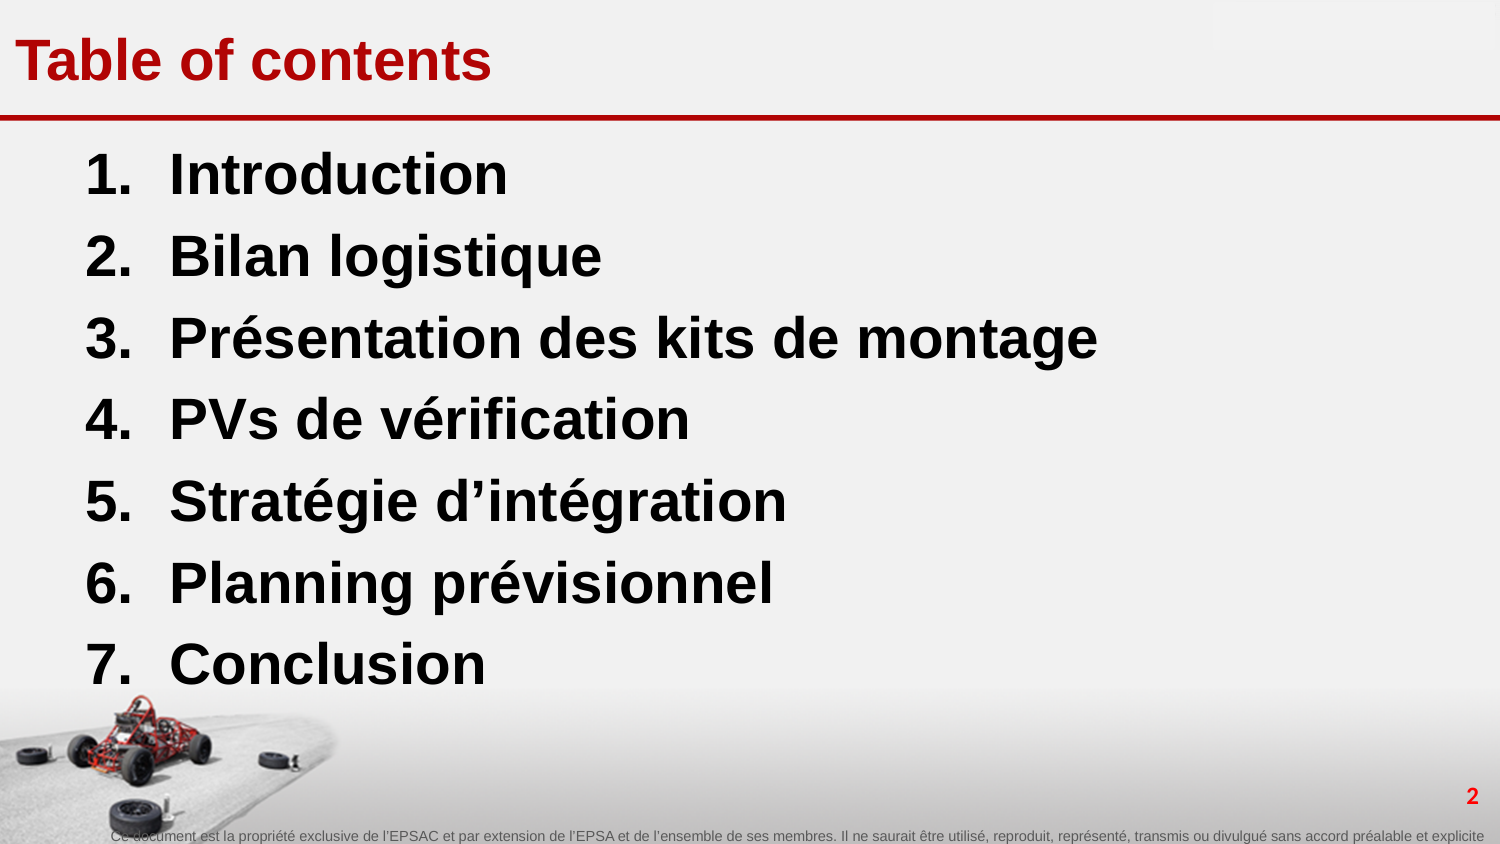

# Table of contents
Introduction
Bilan logistique
Présentation des kits de montage
PVs de vérification
Stratégie d’intégration
Planning prévisionnel
Conclusion
2